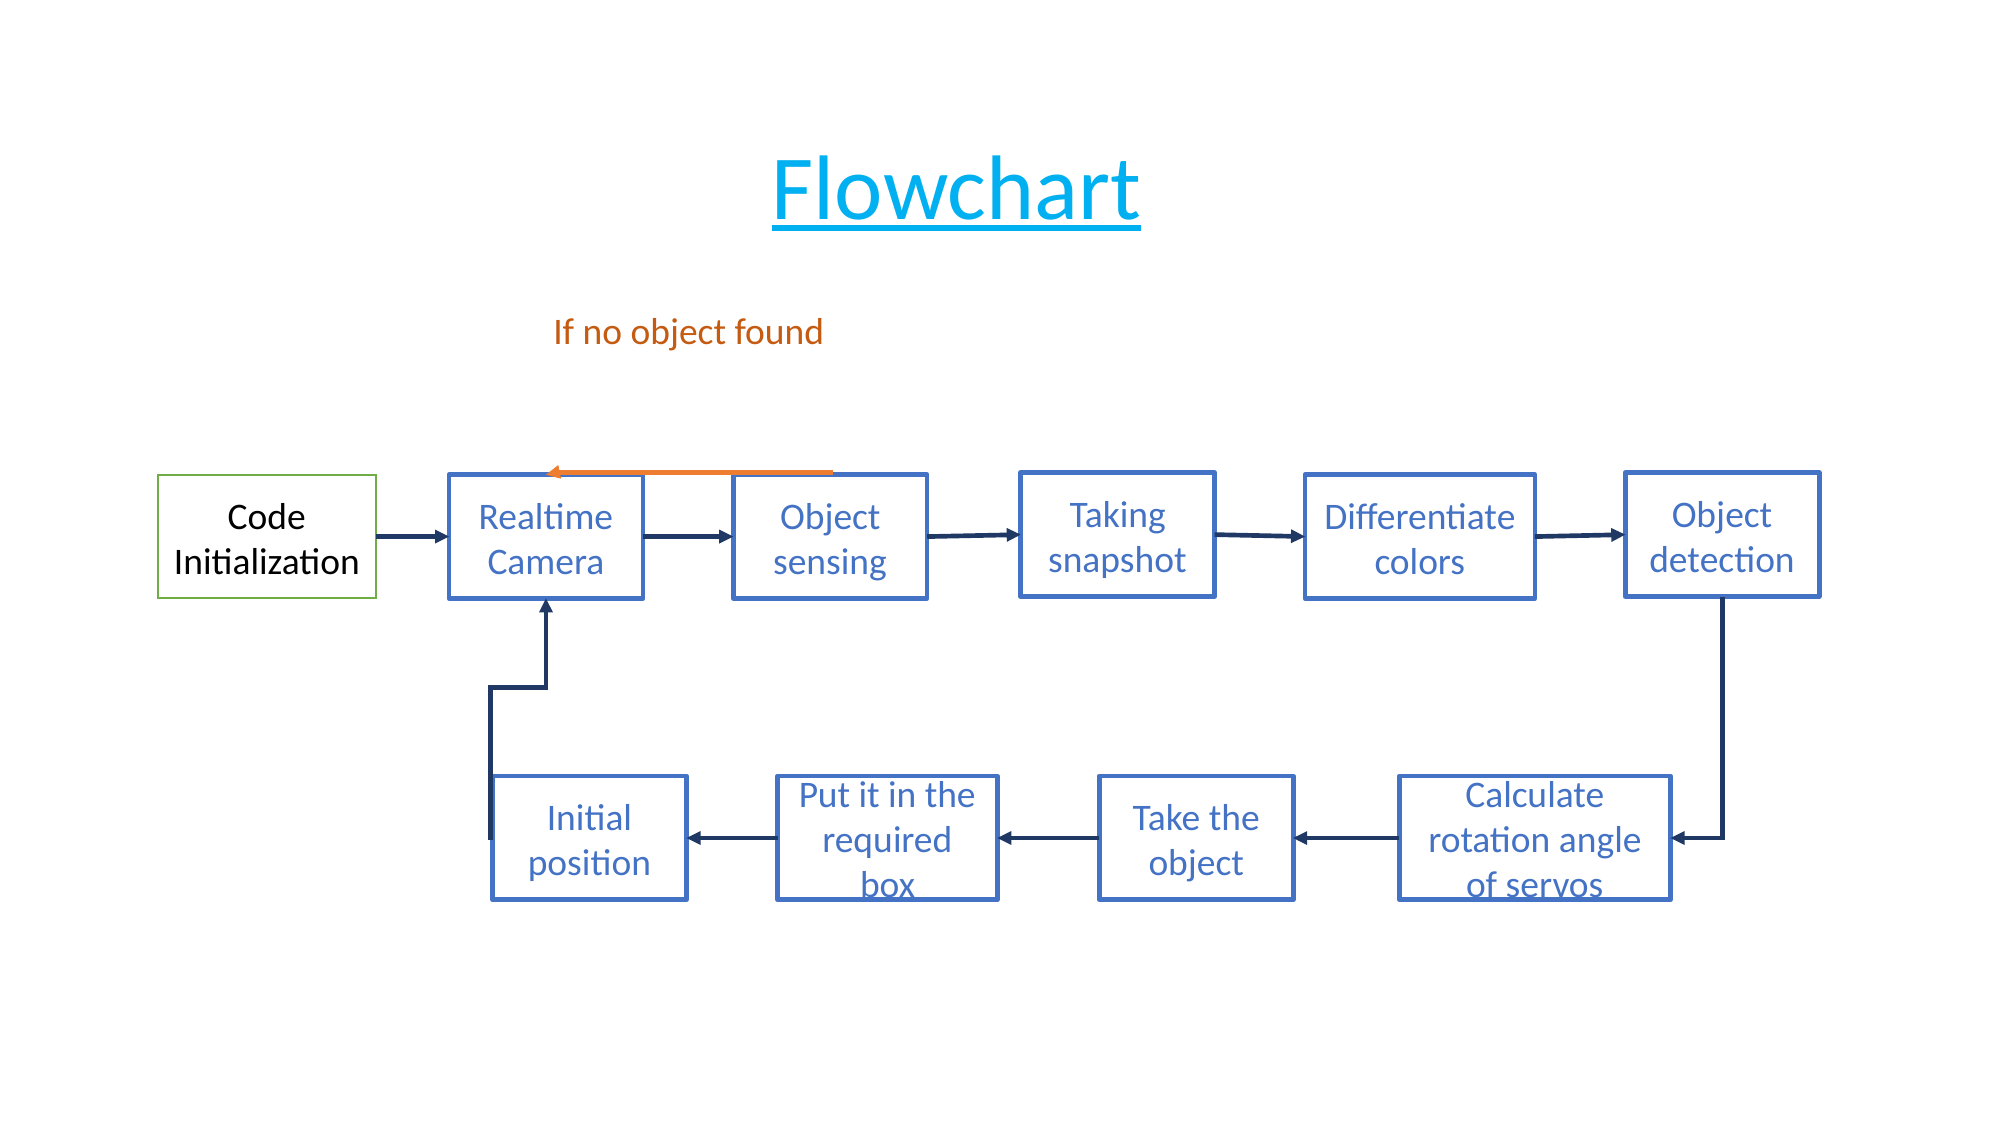

# Flowchart
If no object found
Taking snapshot
Object detection
Code Initialization
Realtime Camera
Object sensing
Differentiate colors
Initial position
Put it in the required box
Take the object
Calculate rotation angle of servos